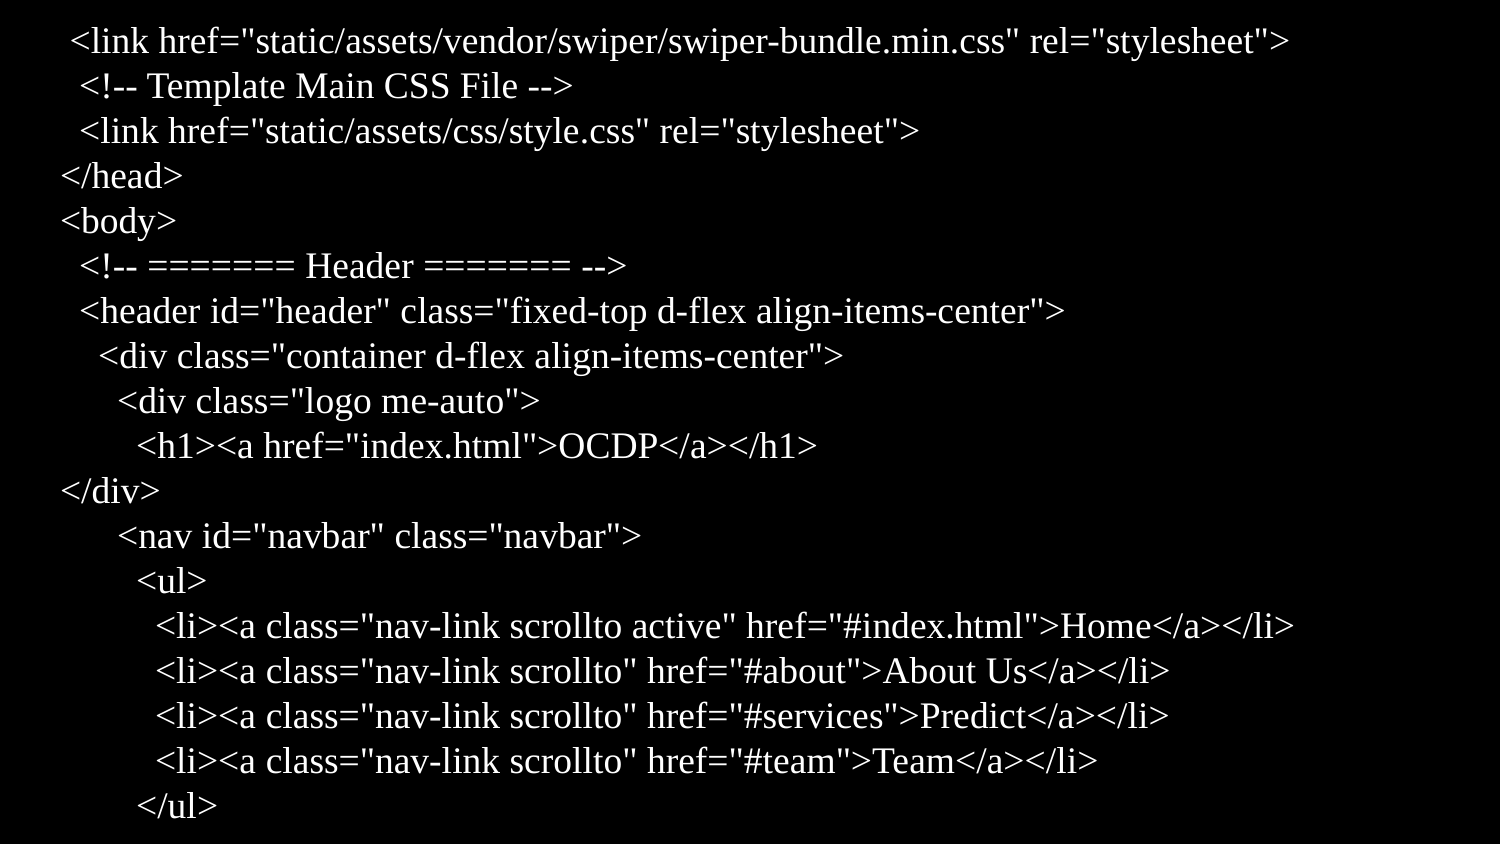

<link href="static/assets/vendor/swiper/swiper-bundle.min.css" rel="stylesheet">
  <!-- Template Main CSS File -->
  <link href="static/assets/css/style.css" rel="stylesheet">
</head>
<body>
  <!-- ======= Header ======= -->
  <header id="header" class="fixed-top d-flex align-items-center">
    <div class="container d-flex align-items-center">
      <div class="logo me-auto">
        <h1><a href="index.html">OCDP</a></h1>
</div>
      <nav id="navbar" class="navbar">
        <ul>
          <li><a class="nav-link scrollto active" href="#index.html">Home</a></li>
          <li><a class="nav-link scrollto" href="#about">About Us</a></li>
          <li><a class="nav-link scrollto" href="#services">Predict</a></li>
          <li><a class="nav-link scrollto" href="#team">Team</a></li>
        </ul>